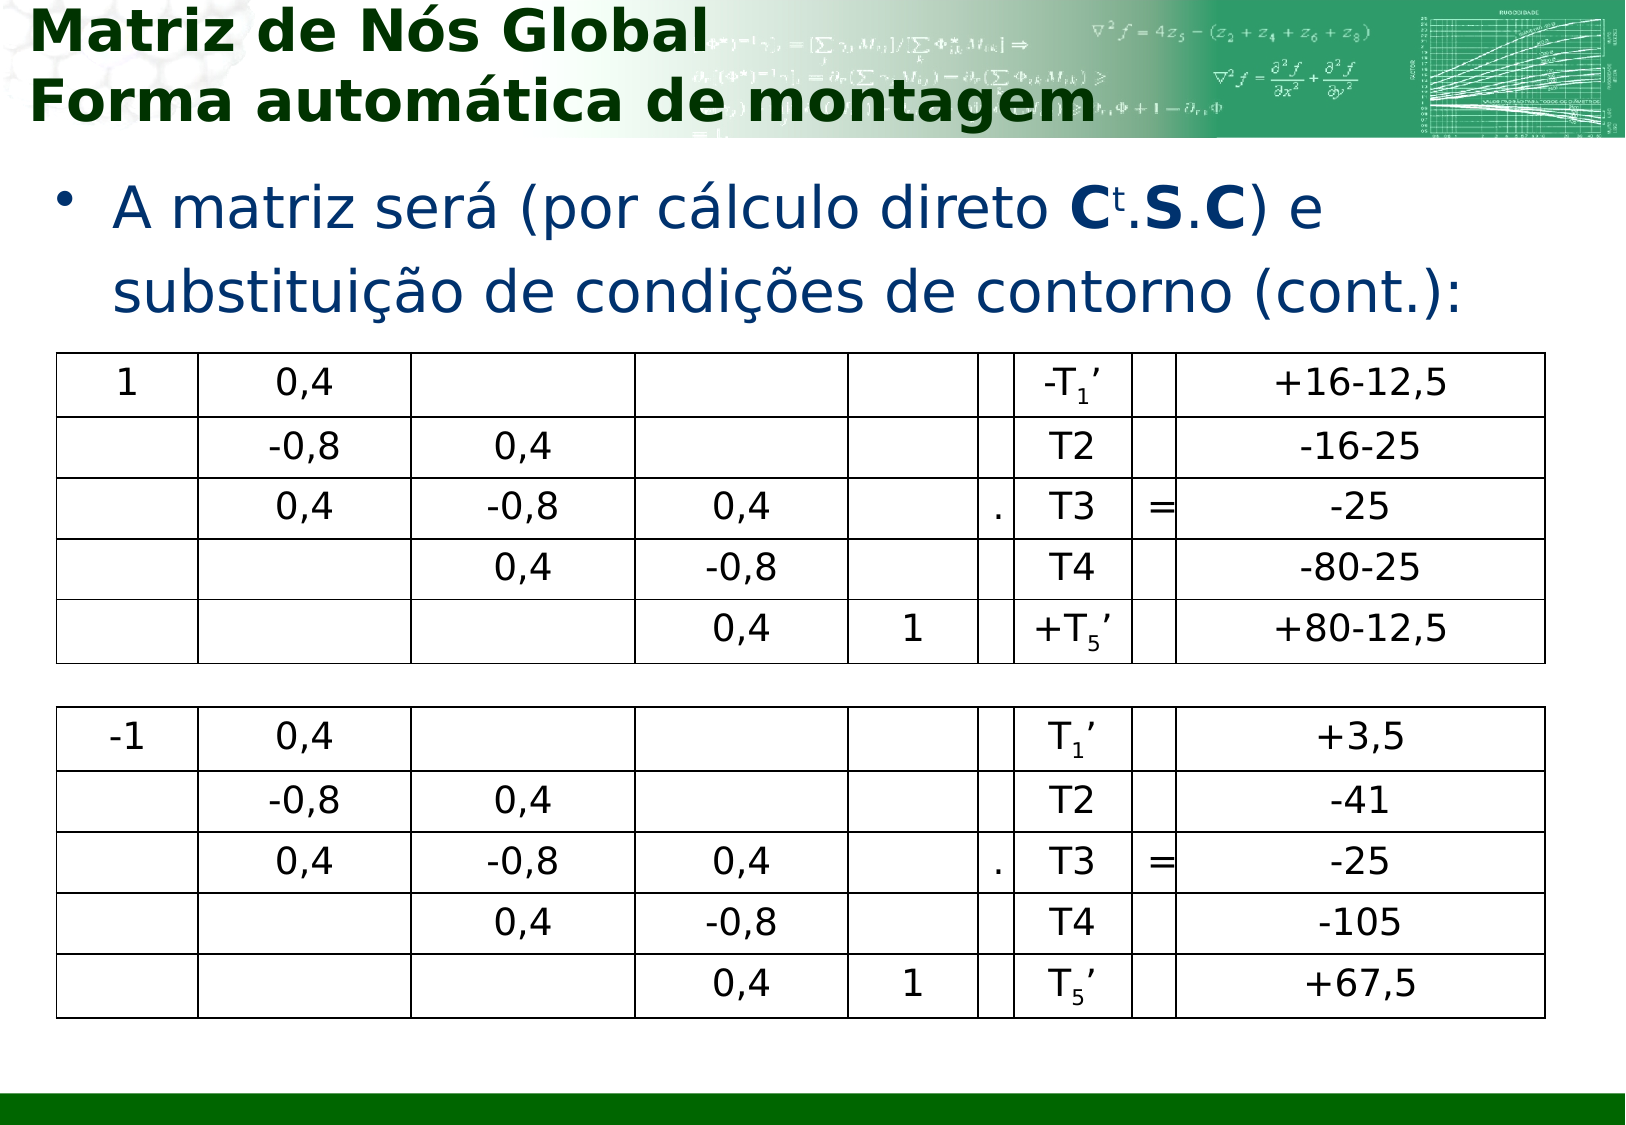

# Matriz de Nós Global Forma automática de montagem
A matriz será (por cálculo direto Ct.S.C) e substituição de condições de contorno (cont.):

| 1 | 0,4 |  |  |  |  | -T1’ |  | +16-12,5 |
| --- | --- | --- | --- | --- | --- | --- | --- | --- |
|  | -0,8 | 0,4 |  |  |  | T2 |  | -16-25 |
|  | 0,4 | -0,8 | 0,4 |  | . | T3 | = | -25 |
|  |  | 0,4 | -0,8 |  |  | T4 |  | -80-25 |
|  |  |  | 0,4 | 1 |  | +T5’ |  | +80-12,5 |
| -1 | 0,4 |  |  |  |  | T1’ |  | +3,5 |
| --- | --- | --- | --- | --- | --- | --- | --- | --- |
|  | -0,8 | 0,4 |  |  |  | T2 |  | -41 |
|  | 0,4 | -0,8 | 0,4 |  | . | T3 | = | -25 |
|  |  | 0,4 | -0,8 |  |  | T4 |  | -105 |
|  |  |  | 0,4 | 1 |  | T5’ |  | +67,5 |